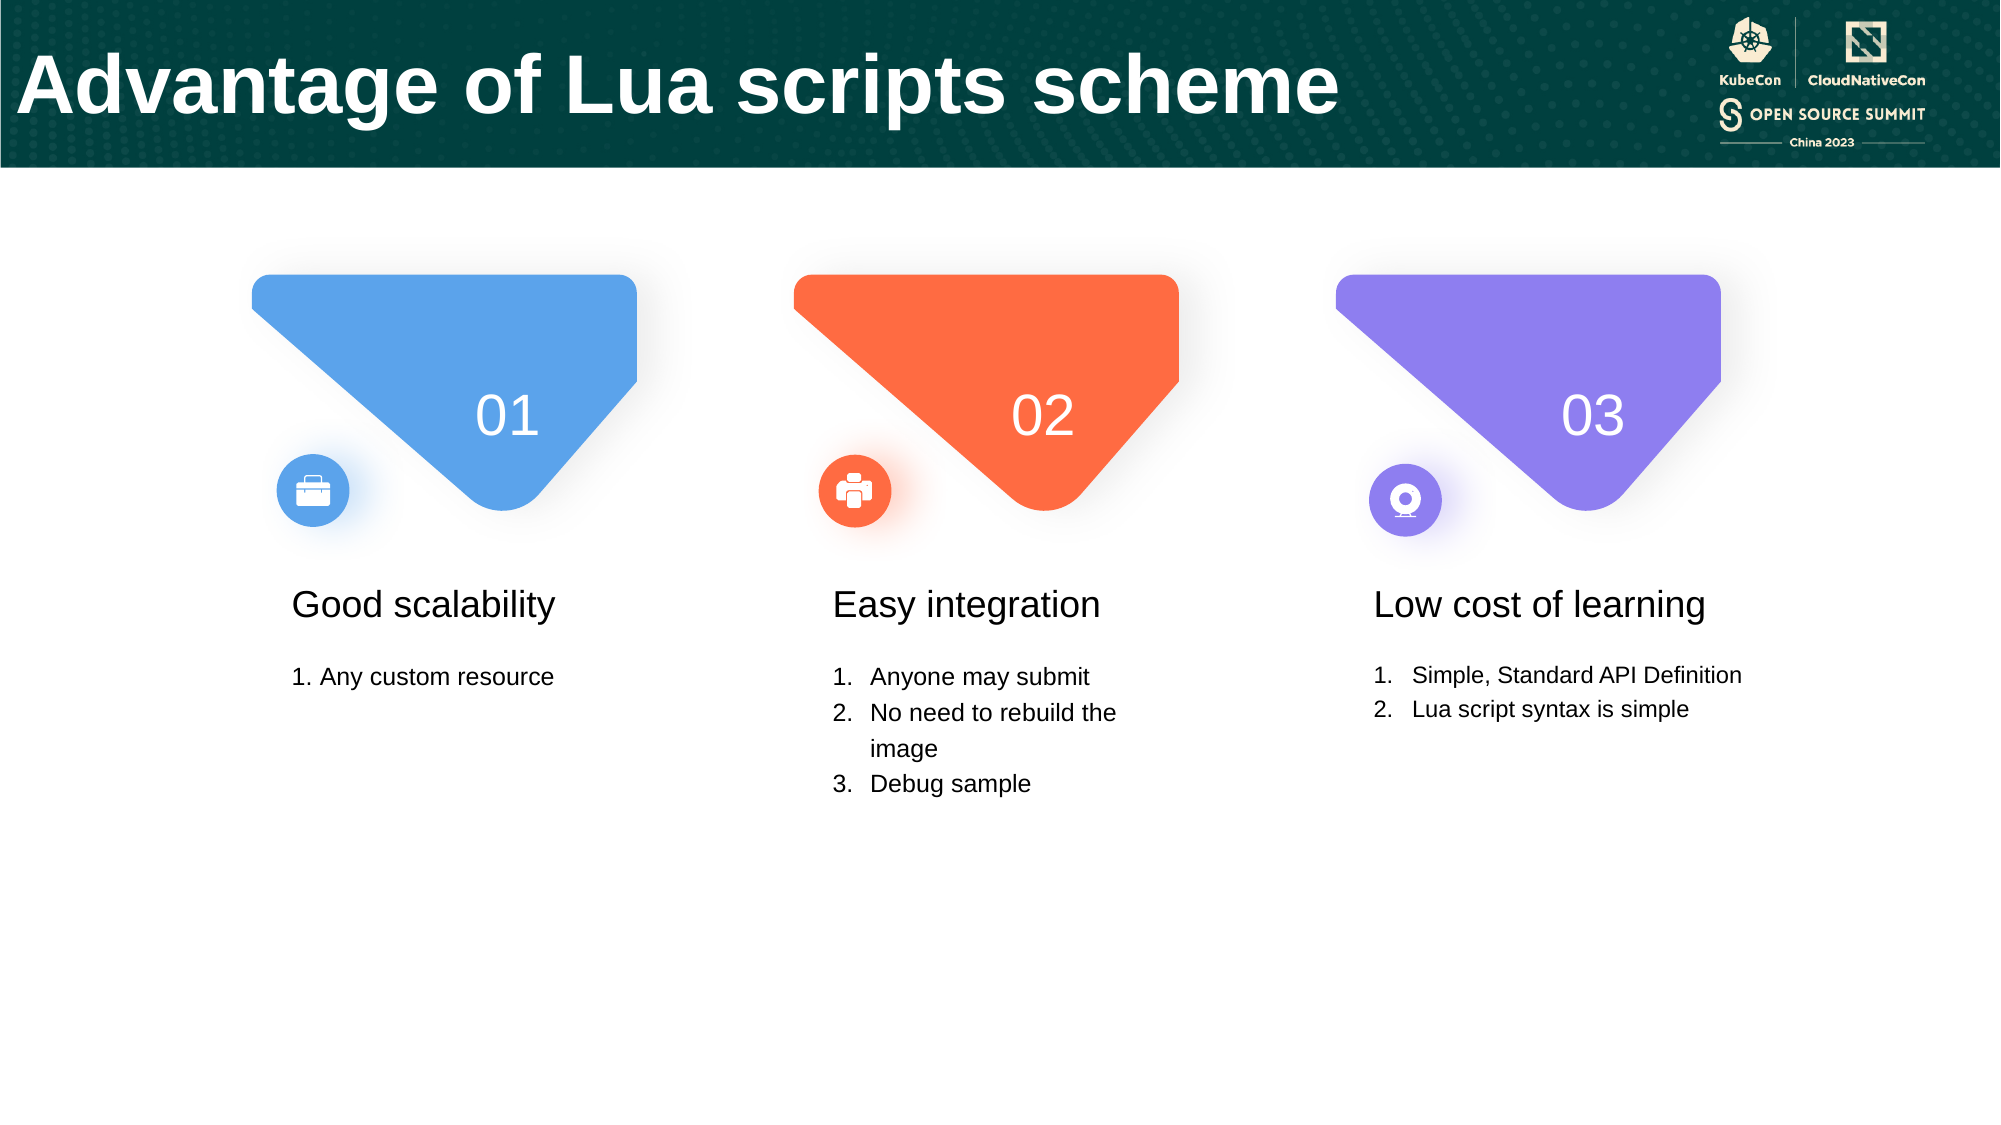

Advantage of Lua scripts scheme

01

Good scalability
1. Any custom resource

02

Easy integration
Anyone may submit
No need to rebuild the image
Debug sample

03

Low cost of learning
Simple, Standard API Definition
Lua script syntax is simple